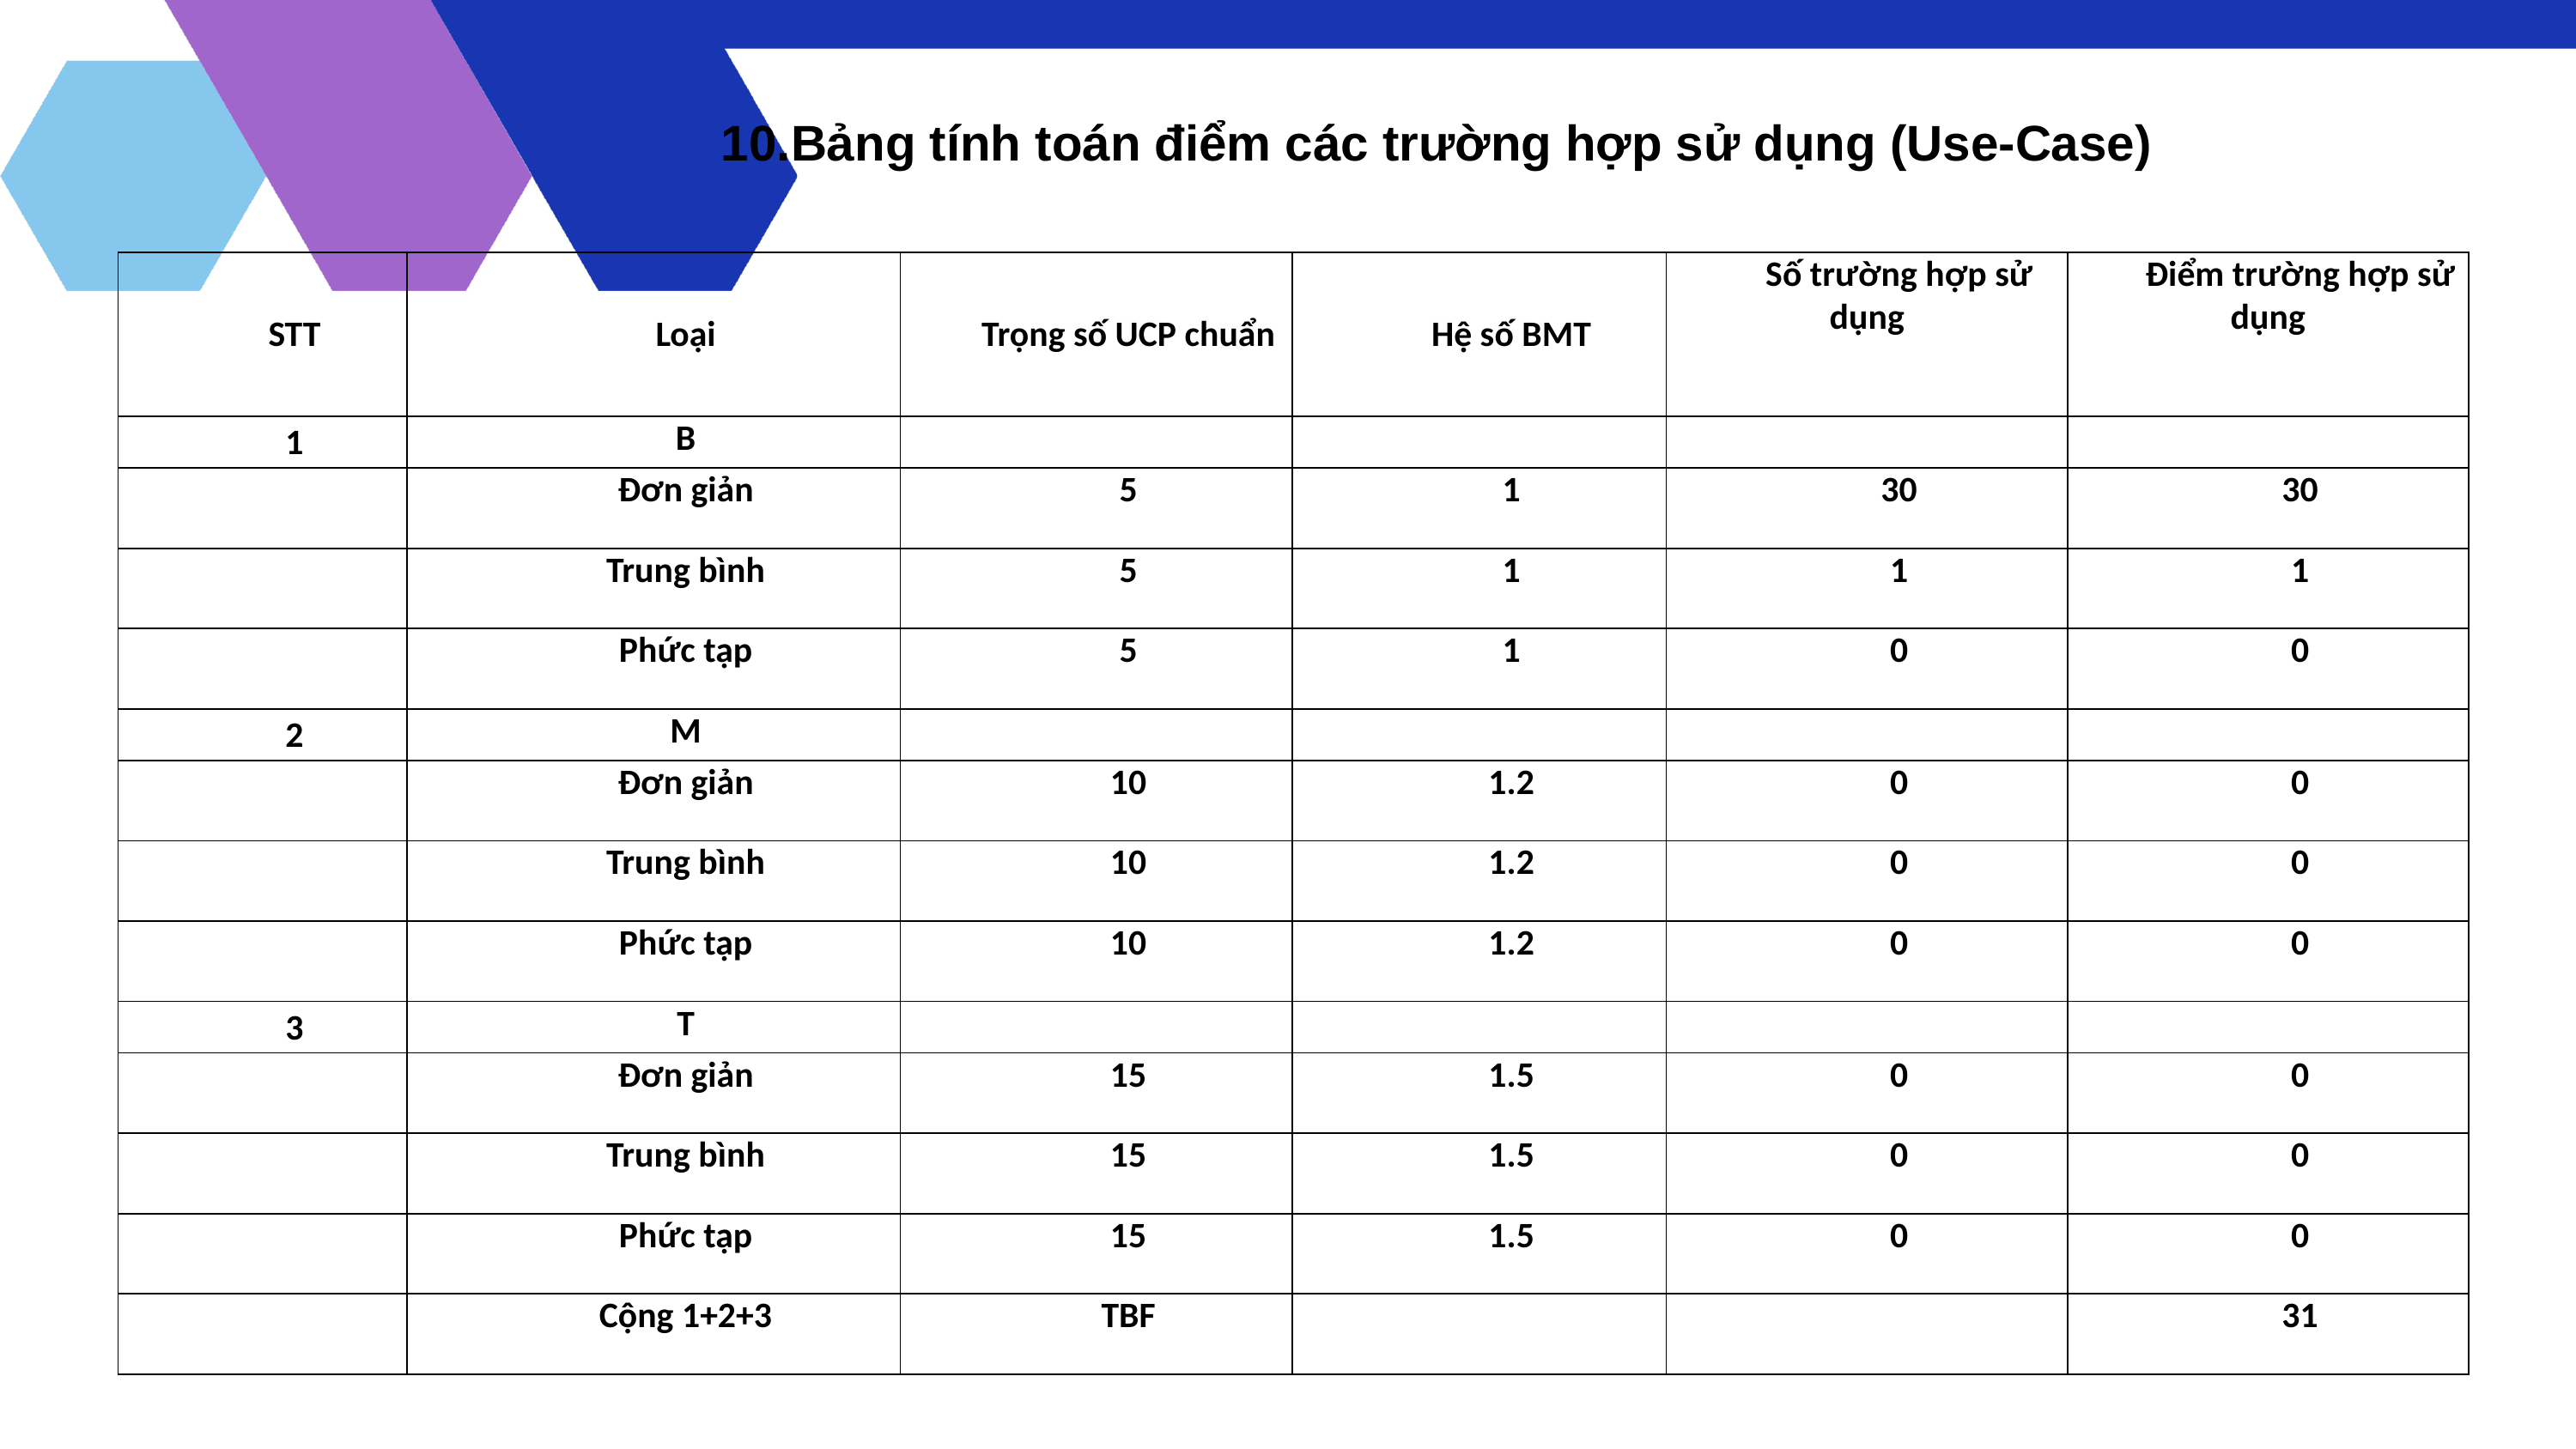

10.Bảng tính toán điểm các trường hợp sử dụng (Use-Case)
| STT | Loại | Trọng số UCP chuẩn | Hệ số BMT | Số trường hợp sử dụng | Điểm trường hợp sử dụng |
| --- | --- | --- | --- | --- | --- |
| 1 | B |  |  |  |  |
|  | Đơn giản | 5 | 1 | 30 | 30 |
|  | Trung bình | 5 | 1 | 1 | 1 |
|  | Phức tạp | 5 | 1 | 0 | 0 |
| 2 | M |  |  |  |  |
|  | Đơn giản | 10 | 1.2 | 0 | 0 |
|  | Trung bình | 10 | 1.2 | 0 | 0 |
|  | Phức tạp | 10 | 1.2 | 0 | 0 |
| 3 | T |  |  |  |  |
|  | Đơn giản | 15 | 1.5 | 0 | 0 |
|  | Trung bình | 15 | 1.5 | 0 | 0 |
|  | Phức tạp | 15 | 1.5 | 0 | 0 |
|  | Cộng 1+2+3 | TBF |  |  | 31 |